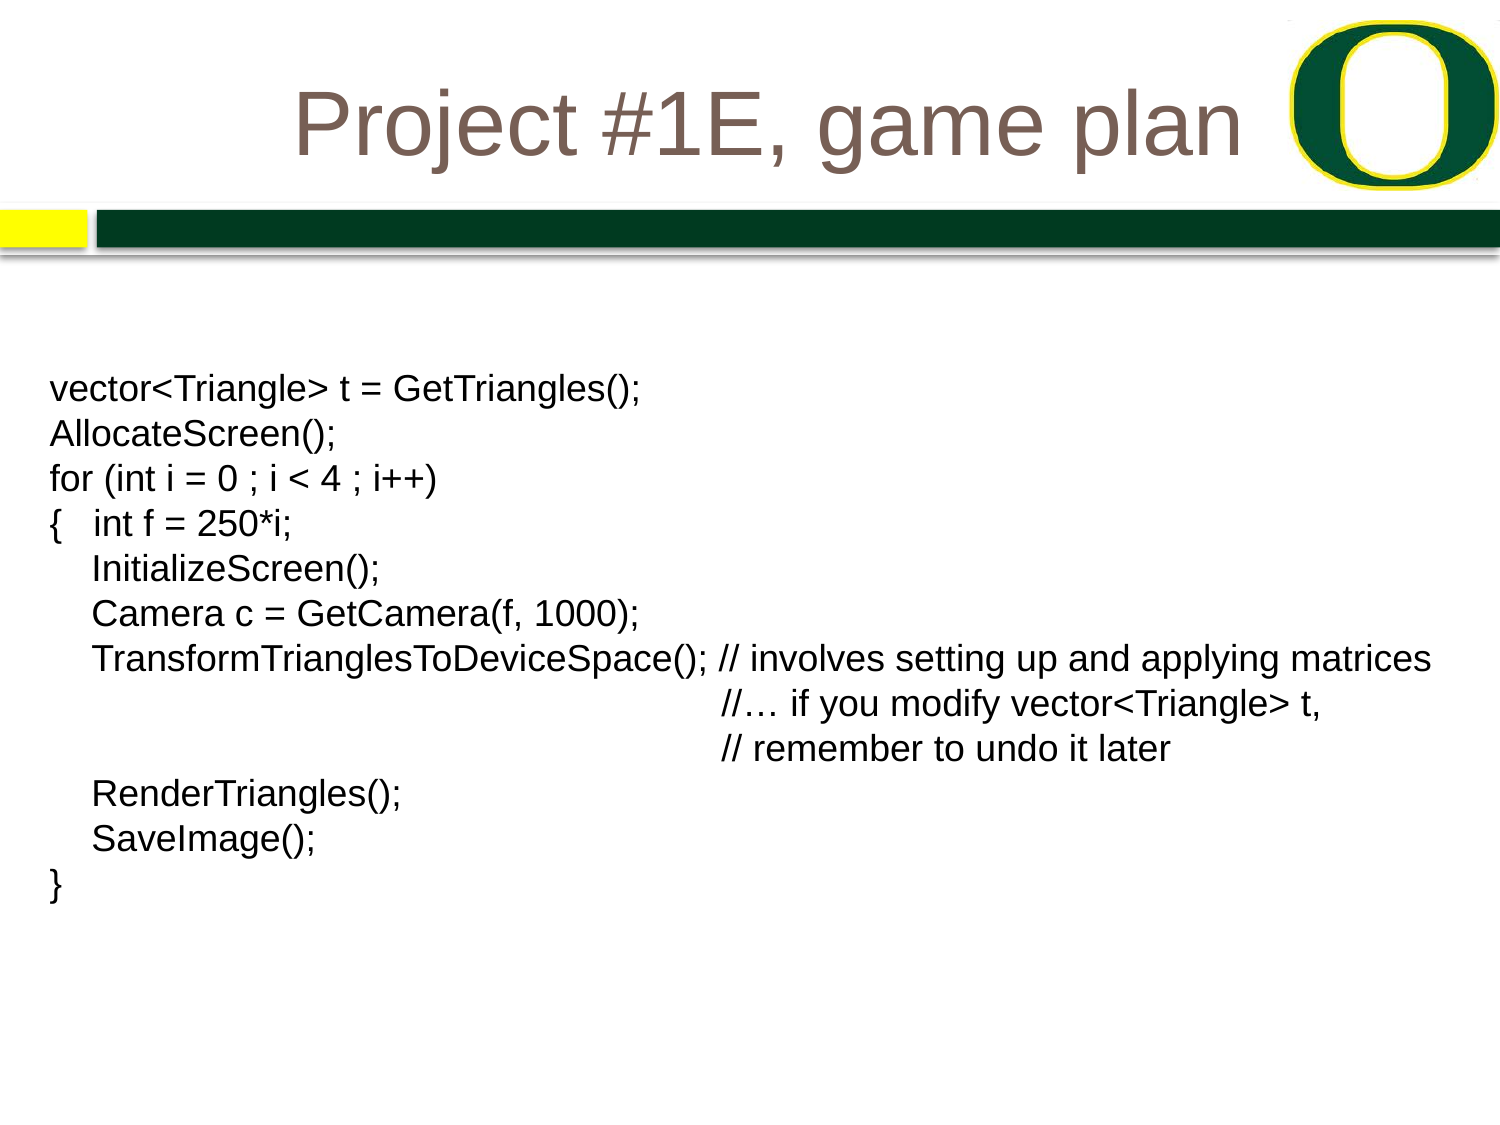

# Project #1E, game plan
vector<Triangle> t = GetTriangles();
AllocateScreen();
for (int i = 0 ; i < 4 ; i++)
{   int f = 250*i;
    InitializeScreen();
    Camera c = GetCamera(f, 1000);
    TransformTrianglesToDeviceSpace(); // involves setting up and applying matrices
                                                                //… if you modify vector<Triangle> t,
                                                                // remember to undo it later
    RenderTriangles();
    SaveImage();
}